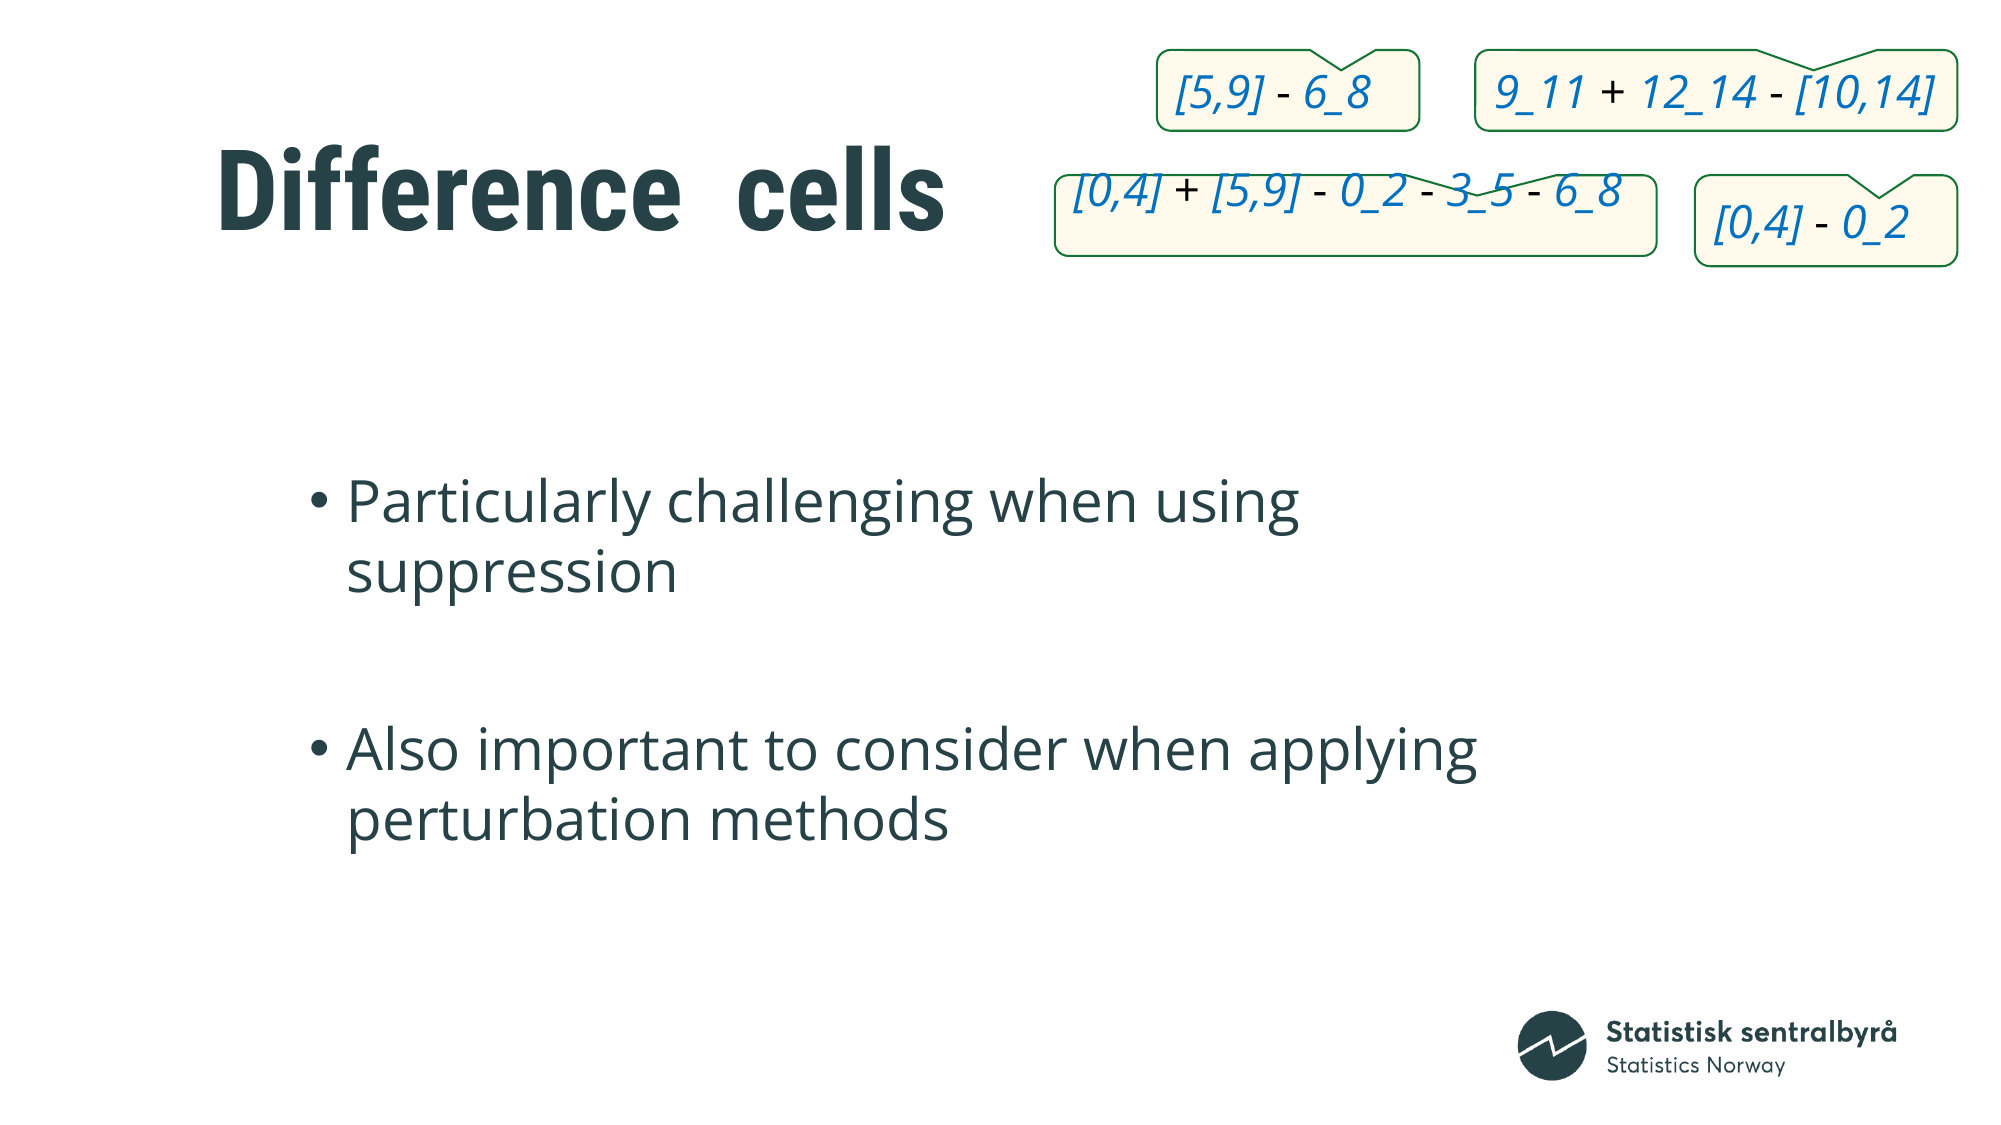

[5,9] - 6_8
9_11 + 12_14 - [10,14]
# Difference  cells
[0,4] + [5,9] - 0_2 - 3_5 - 6_8
[0,4] - 0_2
Particularly challenging when using suppression

Also important to consider when applying perturbation methods